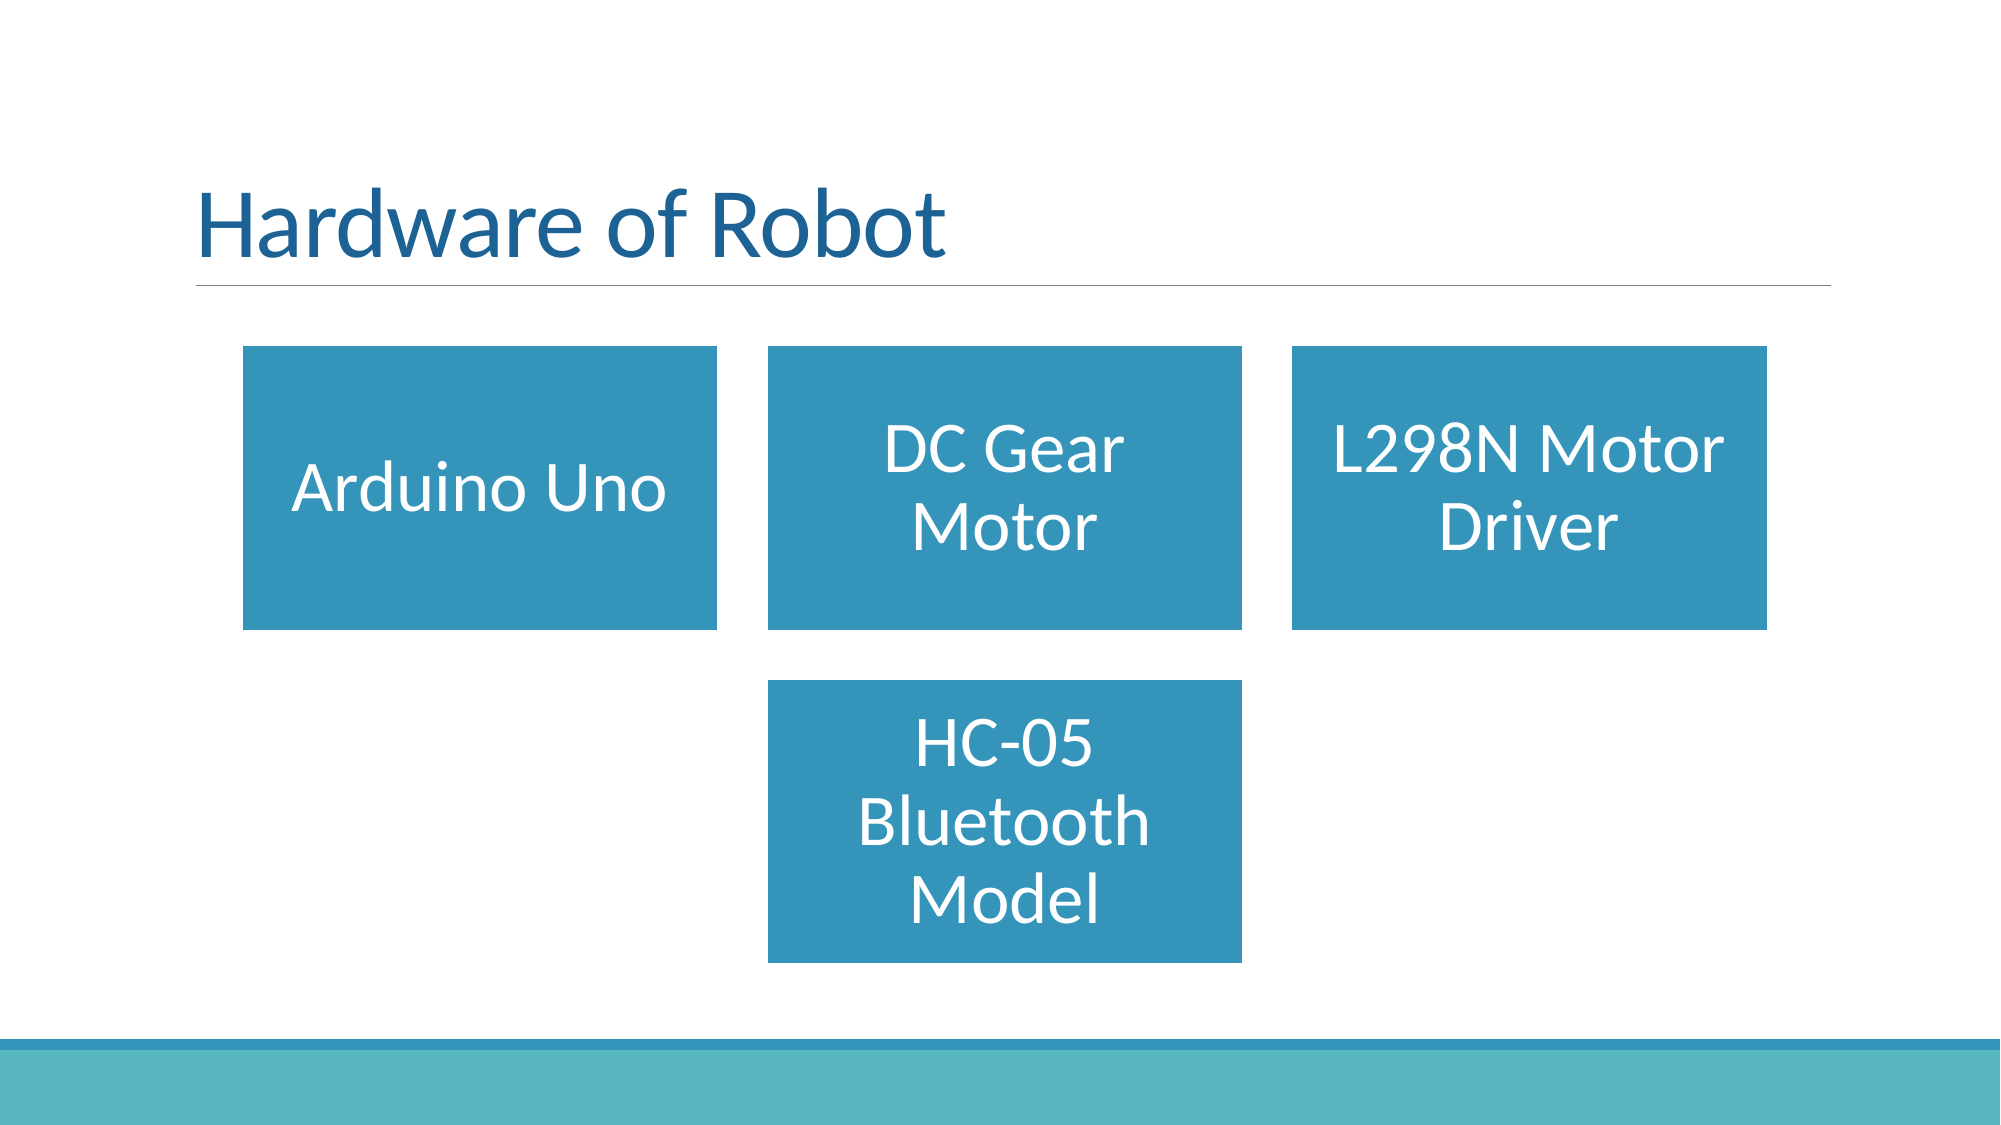

# Hardware of Robot
Arduino Uno
DC Gear Motor
L298N Motor Driver
HC-05 Bluetooth Model